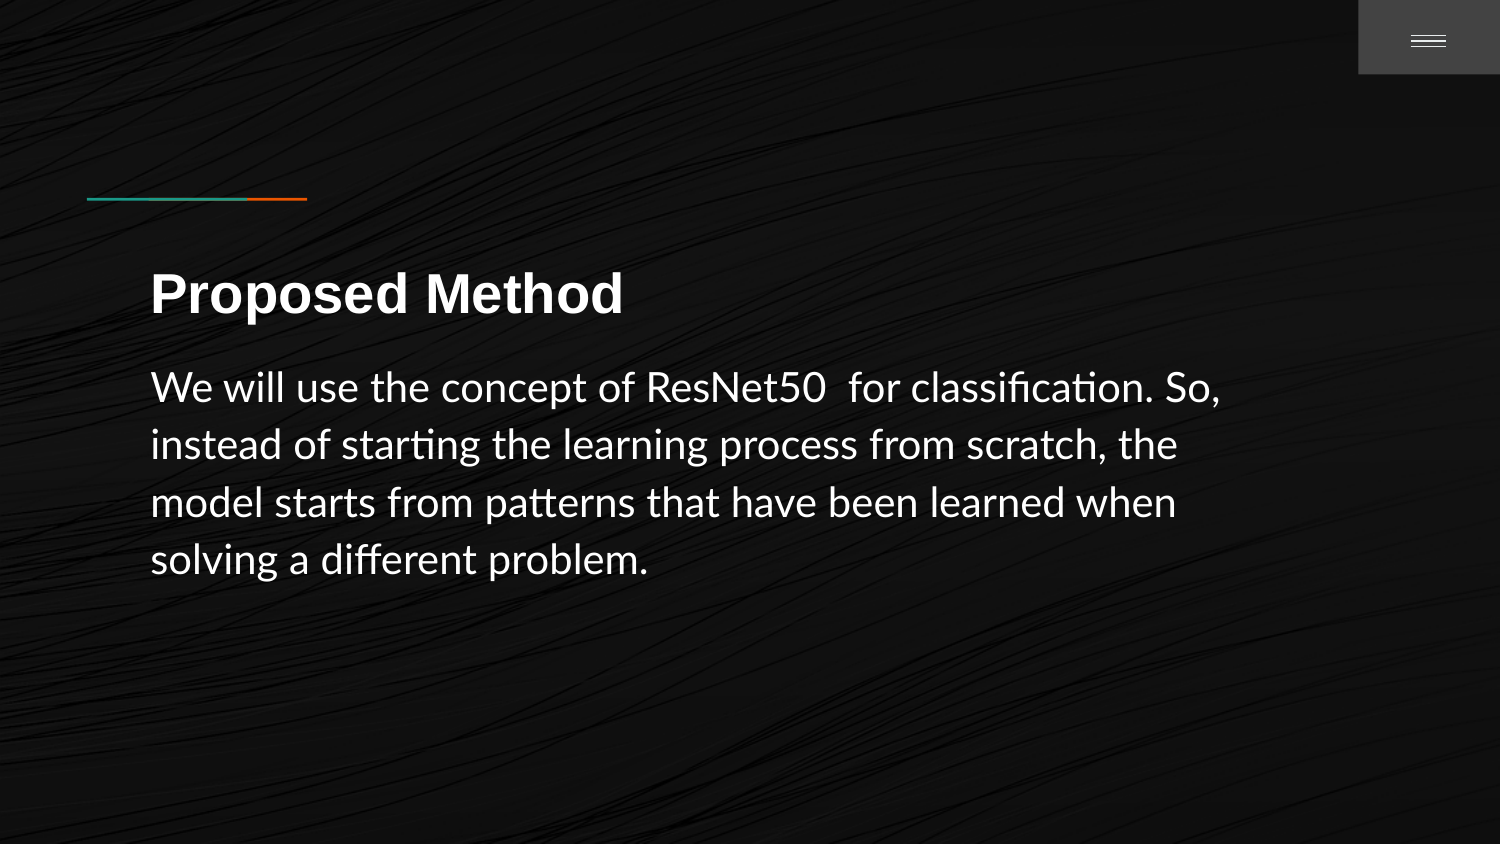

# Proposed Method
We will use the concept of ResNet50  for classification. So,  instead of starting the learning process from scratch, the model starts from patterns that have been learned when solving a different problem.